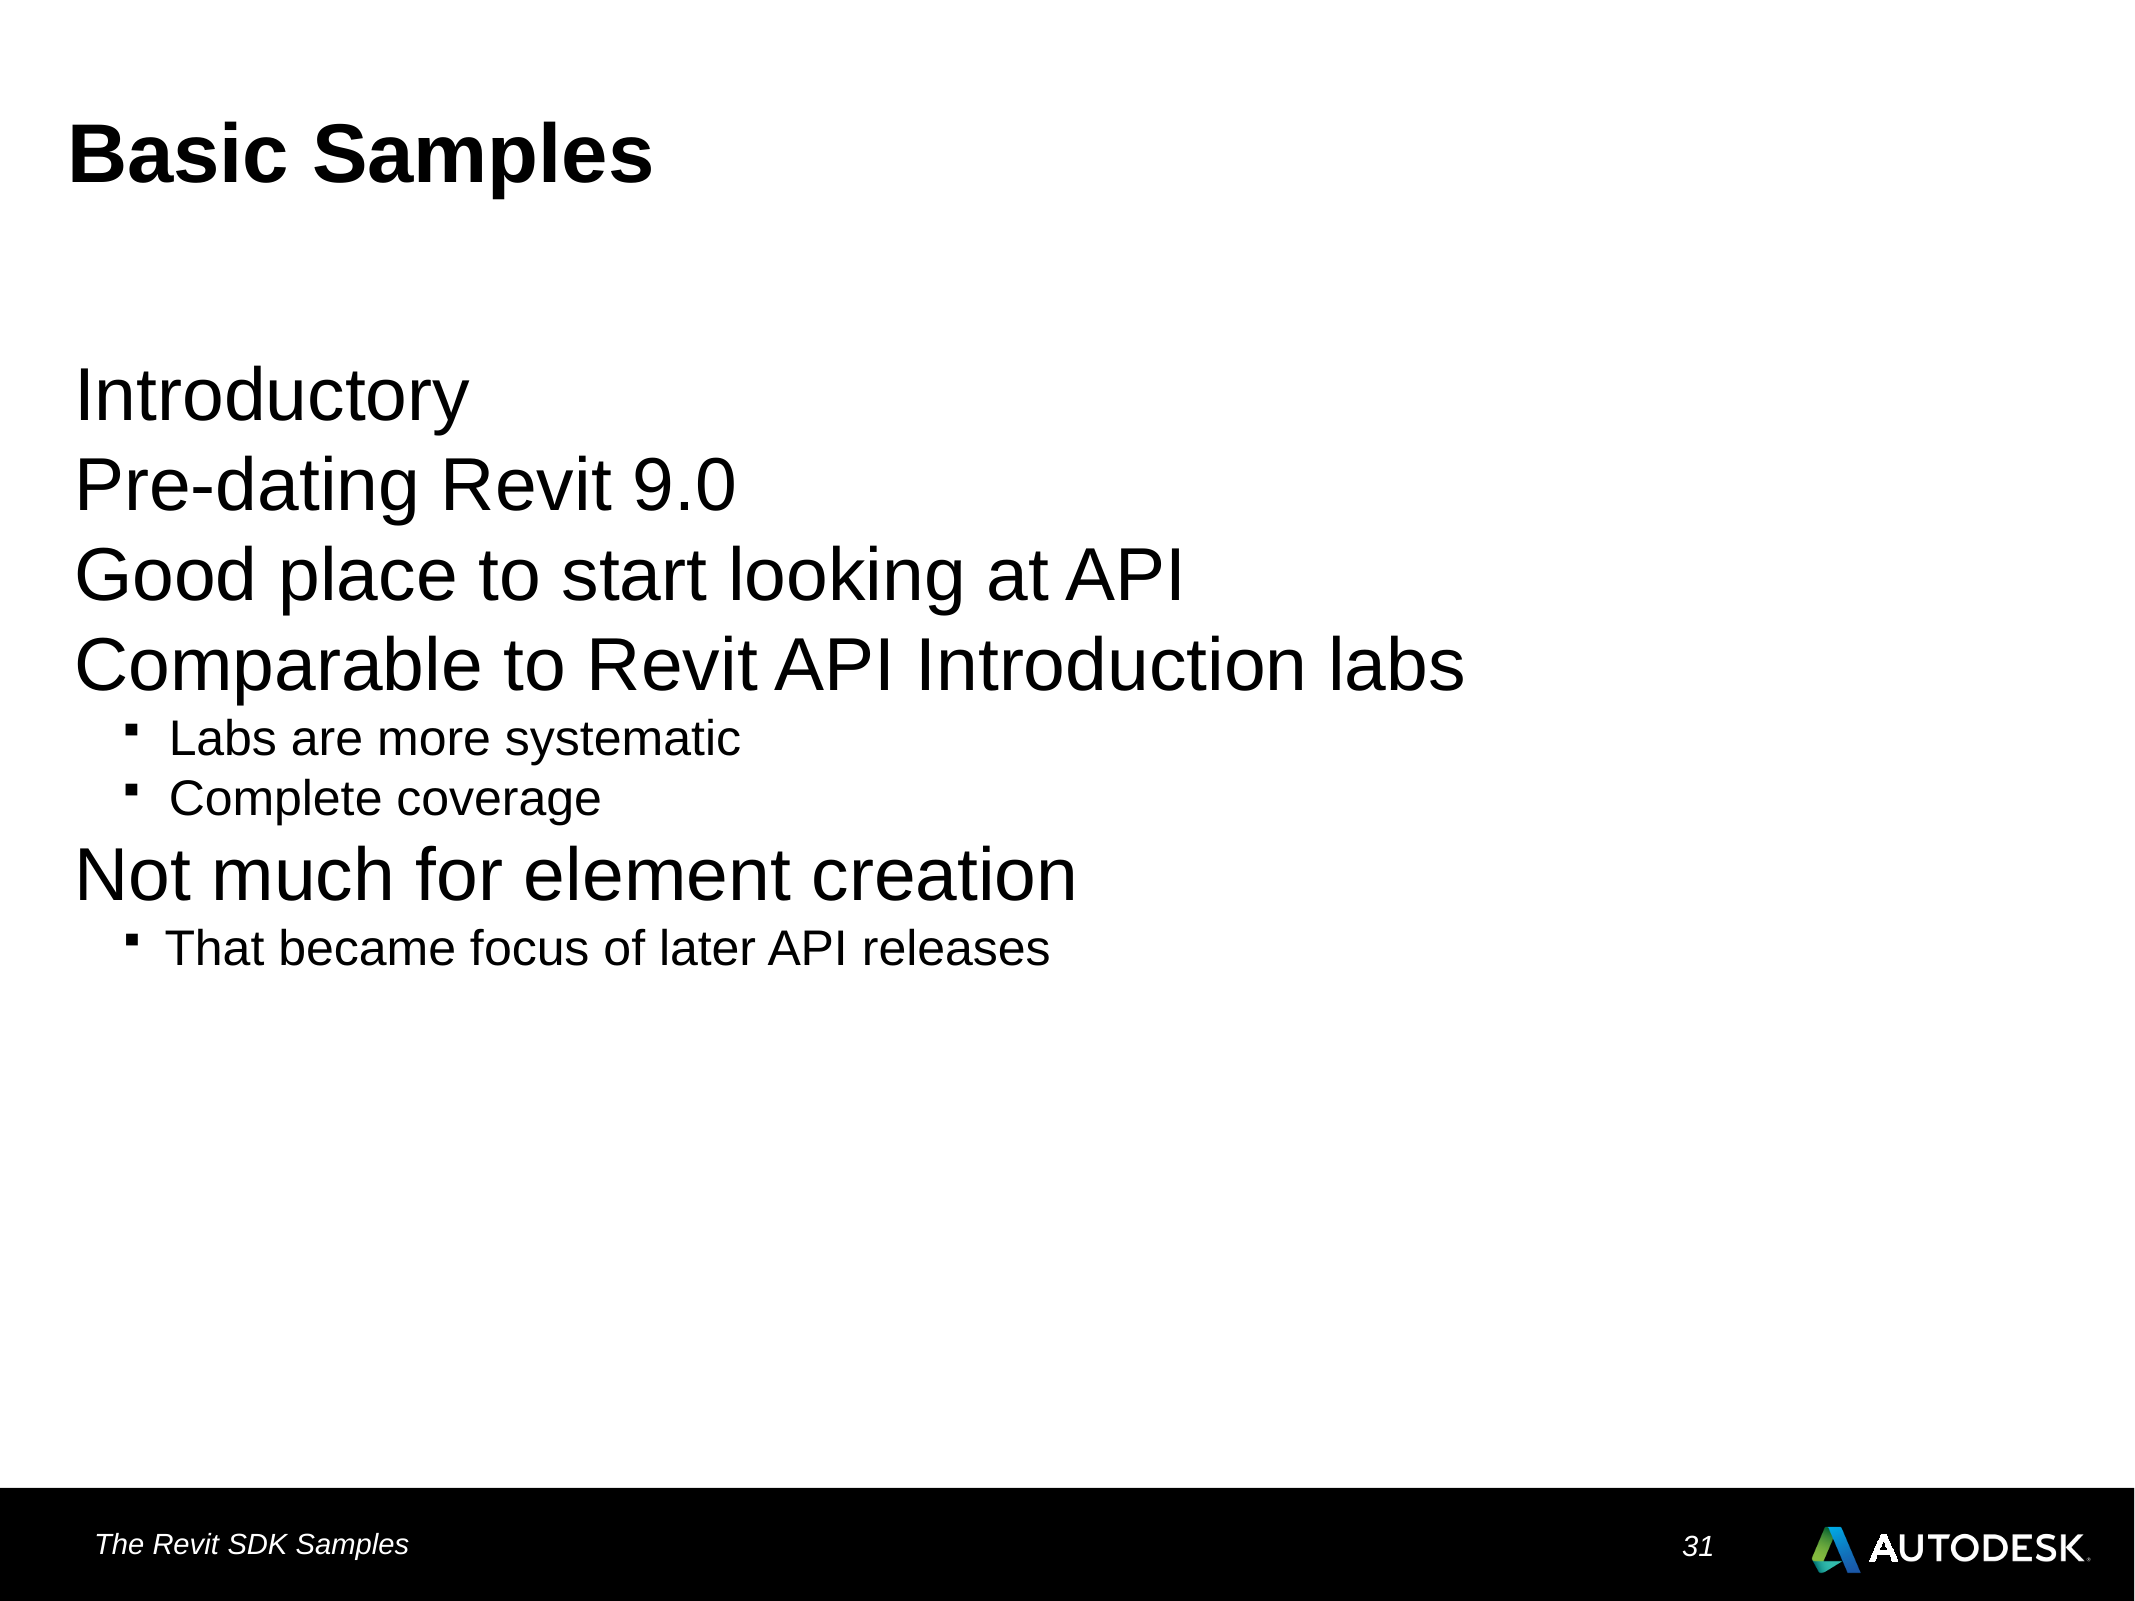

# Basic Samples
Introductory
Pre-dating Revit 9.0
Good place to start looking at API
Comparable to Revit API Introduction labs
Labs are more systematic
Complete coverage
Not much for element creation
That became focus of later API releases
The Revit SDK Samples
31